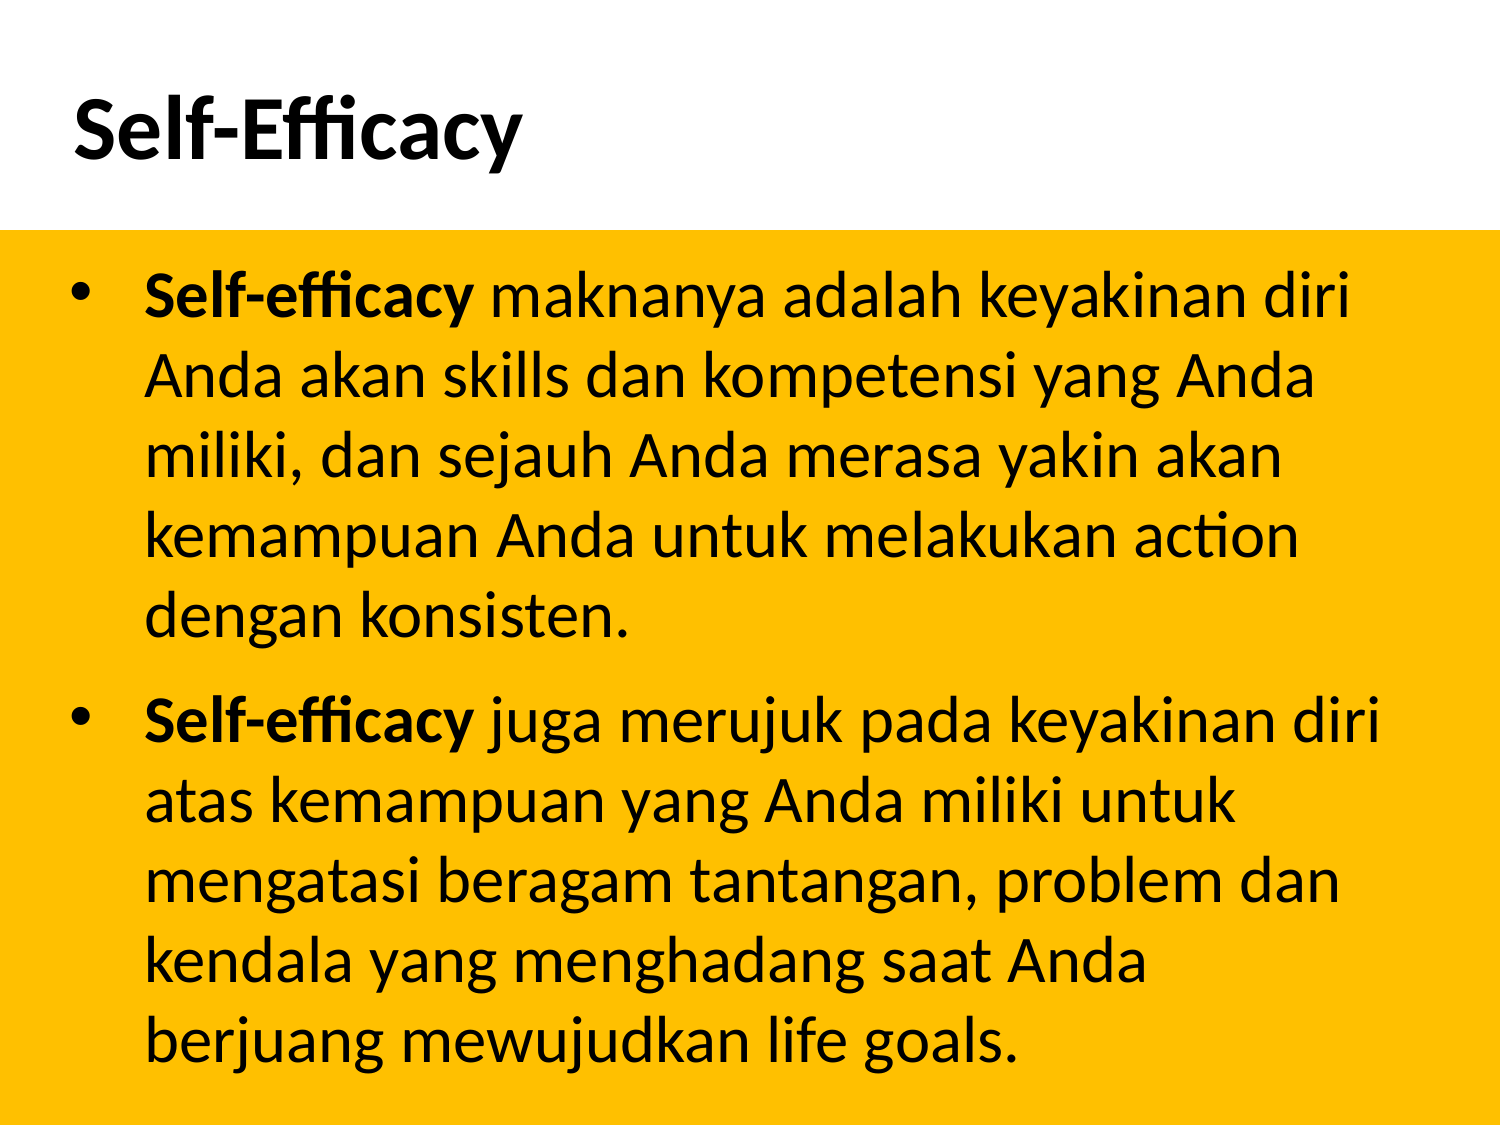

Self-Efficacy

Self-efficacy maknanya adalah keyakinan diri Anda akan skills dan kompetensi yang Anda miliki, dan sejauh Anda merasa yakin akan kemampuan Anda untuk melakukan action dengan konsisten.
Self-efficacy juga merujuk pada keyakinan diri atas kemampuan yang Anda miliki untuk mengatasi beragam tantangan, problem dan kendala yang menghadang saat Anda berjuang mewujudkan life goals.